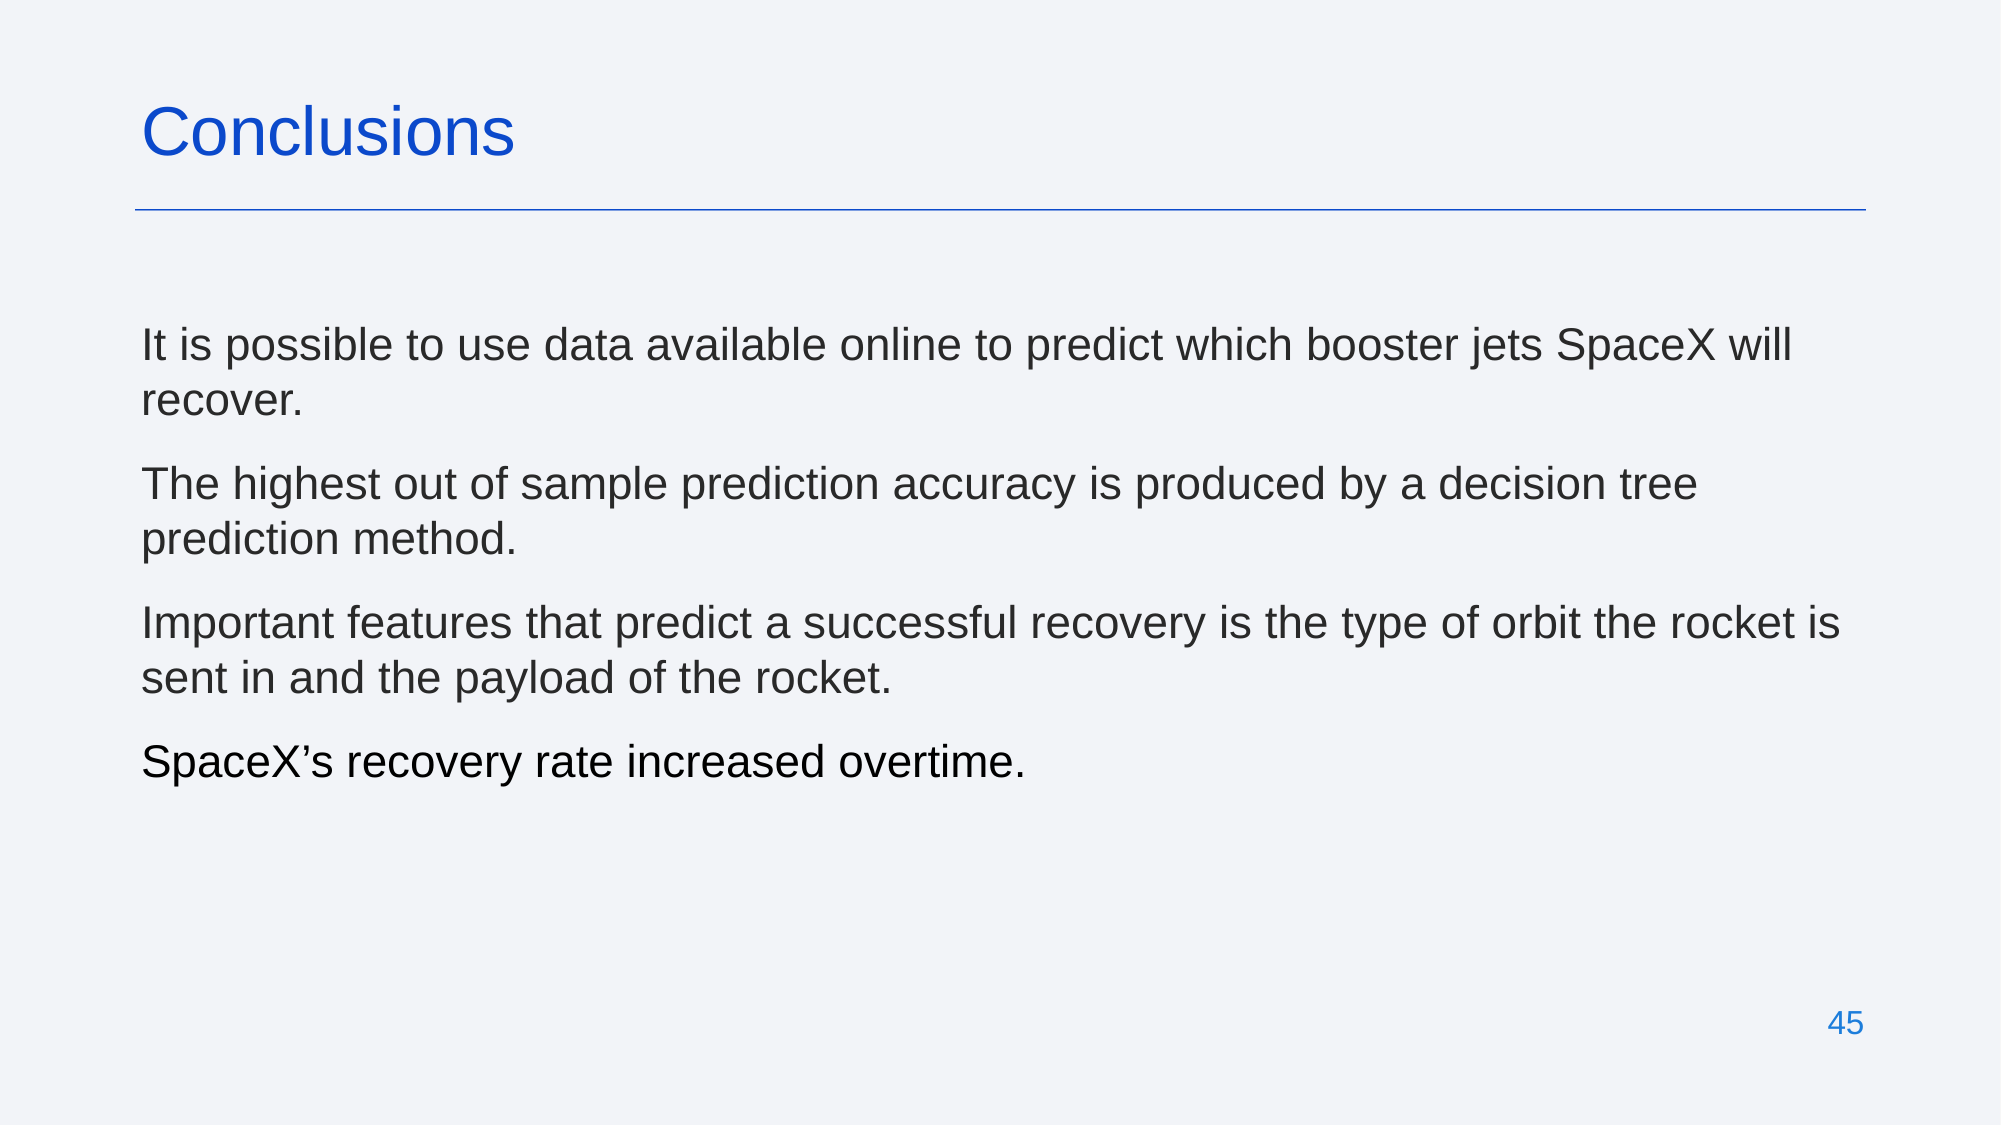

Conclusions
It is possible to use data available online to predict which booster jets SpaceX will recover.
The highest out of sample prediction accuracy is produced by a decision tree prediction method.
Important features that predict a successful recovery is the type of orbit the rocket is sent in and the payload of the rocket.
SpaceX’s recovery rate increased overtime.
45